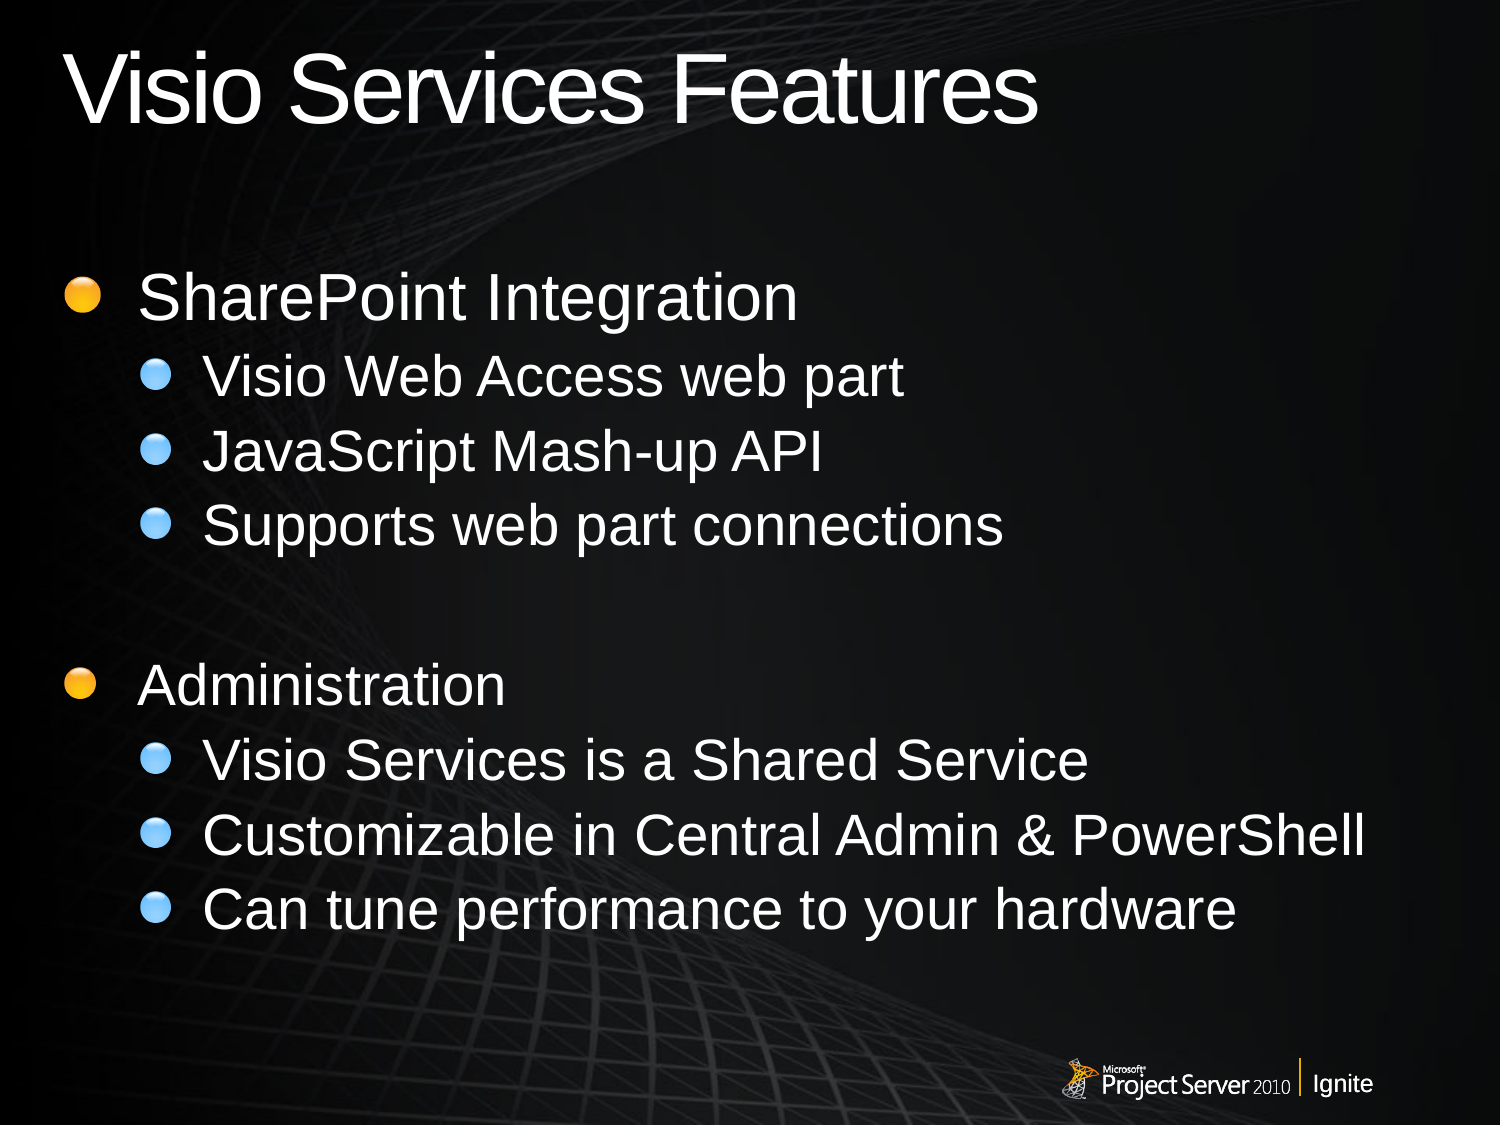

# Visio Services Features
SharePoint Integration
Visio Web Access web part
JavaScript Mash-up API
Supports web part connections

Administration
Visio Services is a Shared Service
Customizable in Central Admin & PowerShell
Can tune performance to your hardware